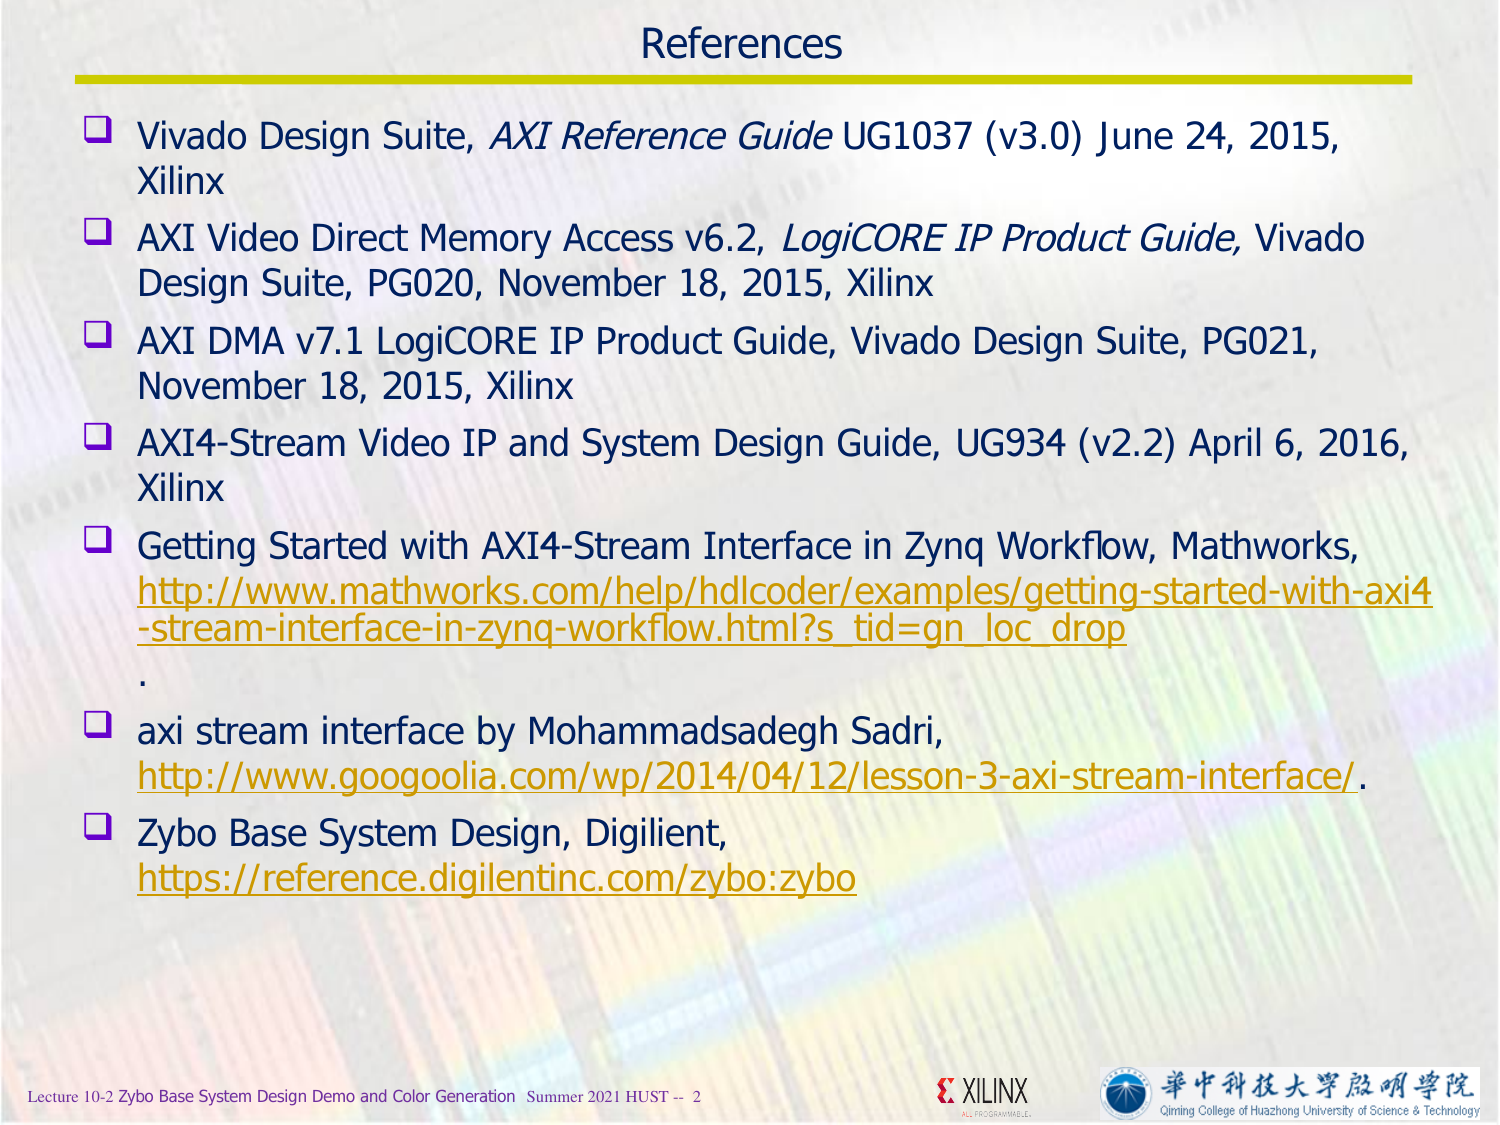

# References
Vivado Design Suite, AXI Reference Guide UG1037 (v3.0) June 24, 2015, Xilinx
AXI Video Direct Memory Access v6.2, LogiCORE IP Product Guide, Vivado Design Suite, PG020, November 18, 2015, Xilinx
AXI DMA v7.1 LogiCORE IP Product Guide, Vivado Design Suite, PG021, November 18, 2015, Xilinx
AXI4-Stream Video IP and System Design Guide, UG934 (v2.2) April 6, 2016, Xilinx
Getting Started with AXI4-Stream Interface in Zynq Workflow, Mathworks, http://www.mathworks.com/help/hdlcoder/examples/getting-started-with-axi4-stream-interface-in-zynq-workflow.html?s_tid=gn_loc_drop.
axi stream interface by Mohammadsadegh Sadri, http://www.googoolia.com/wp/2014/04/12/lesson-3-axi-stream-interface/.
Zybo Base System Design, Digilient, https://reference.digilentinc.com/zybo:zybo